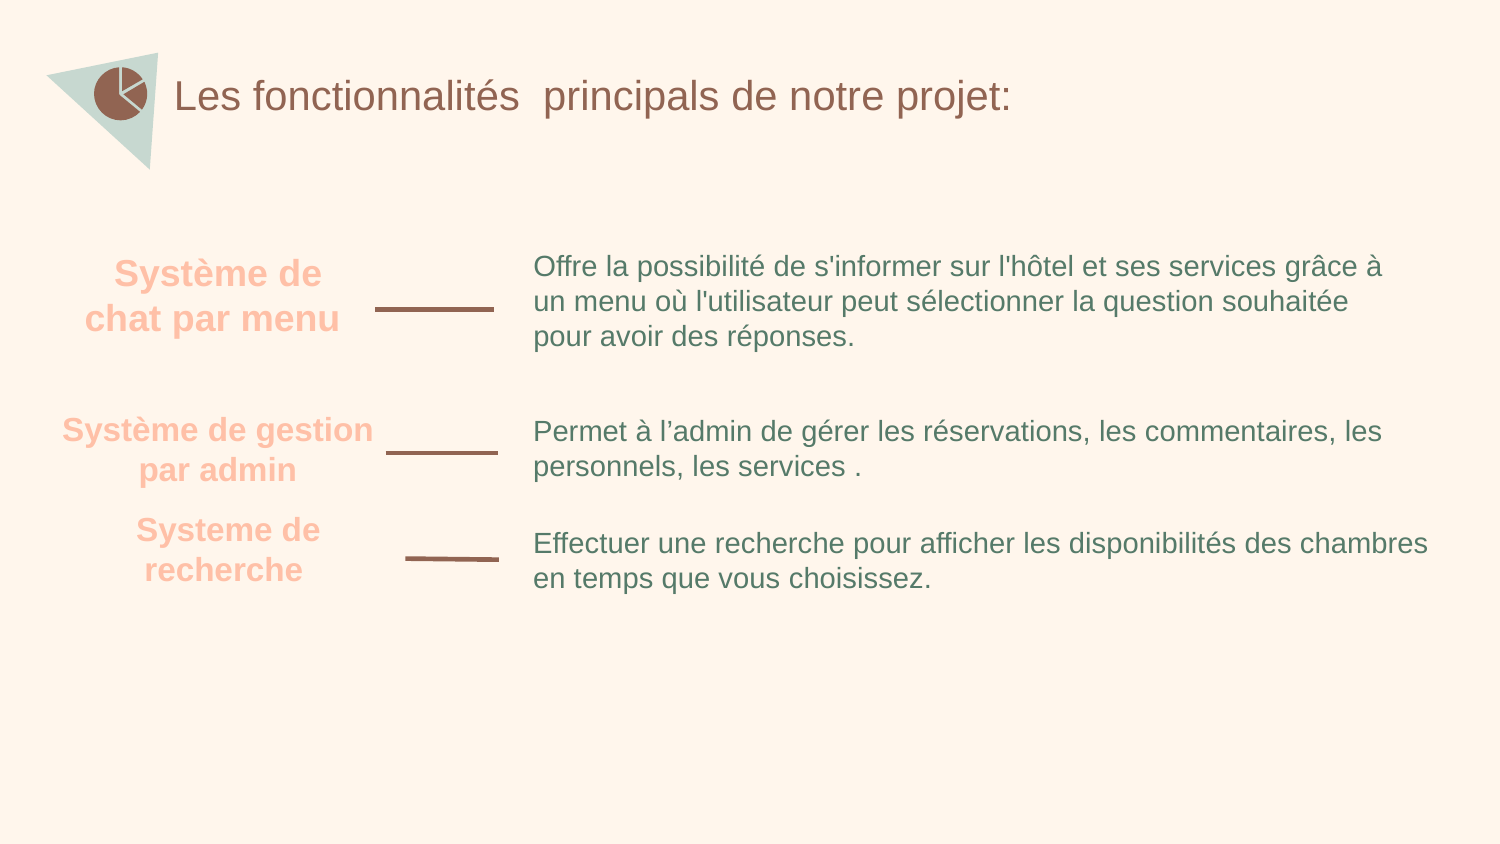

# Les fonctionnalités  principals de notre projet:

Système de chat par menu
Offre la possibilité de s'informer sur l'hôtel et ses services grâce à un menu où l'utilisateur peut sélectionner la question souhaitée pour avoir des réponses.
Permet à l’admin de gérer les réservations, les commentaires, les personnels, les services .
Système de gestion
 par admin
Systeme de recherche
Effectuer une recherche pour afficher les disponibilités des chambres
en temps que vous choisissez.